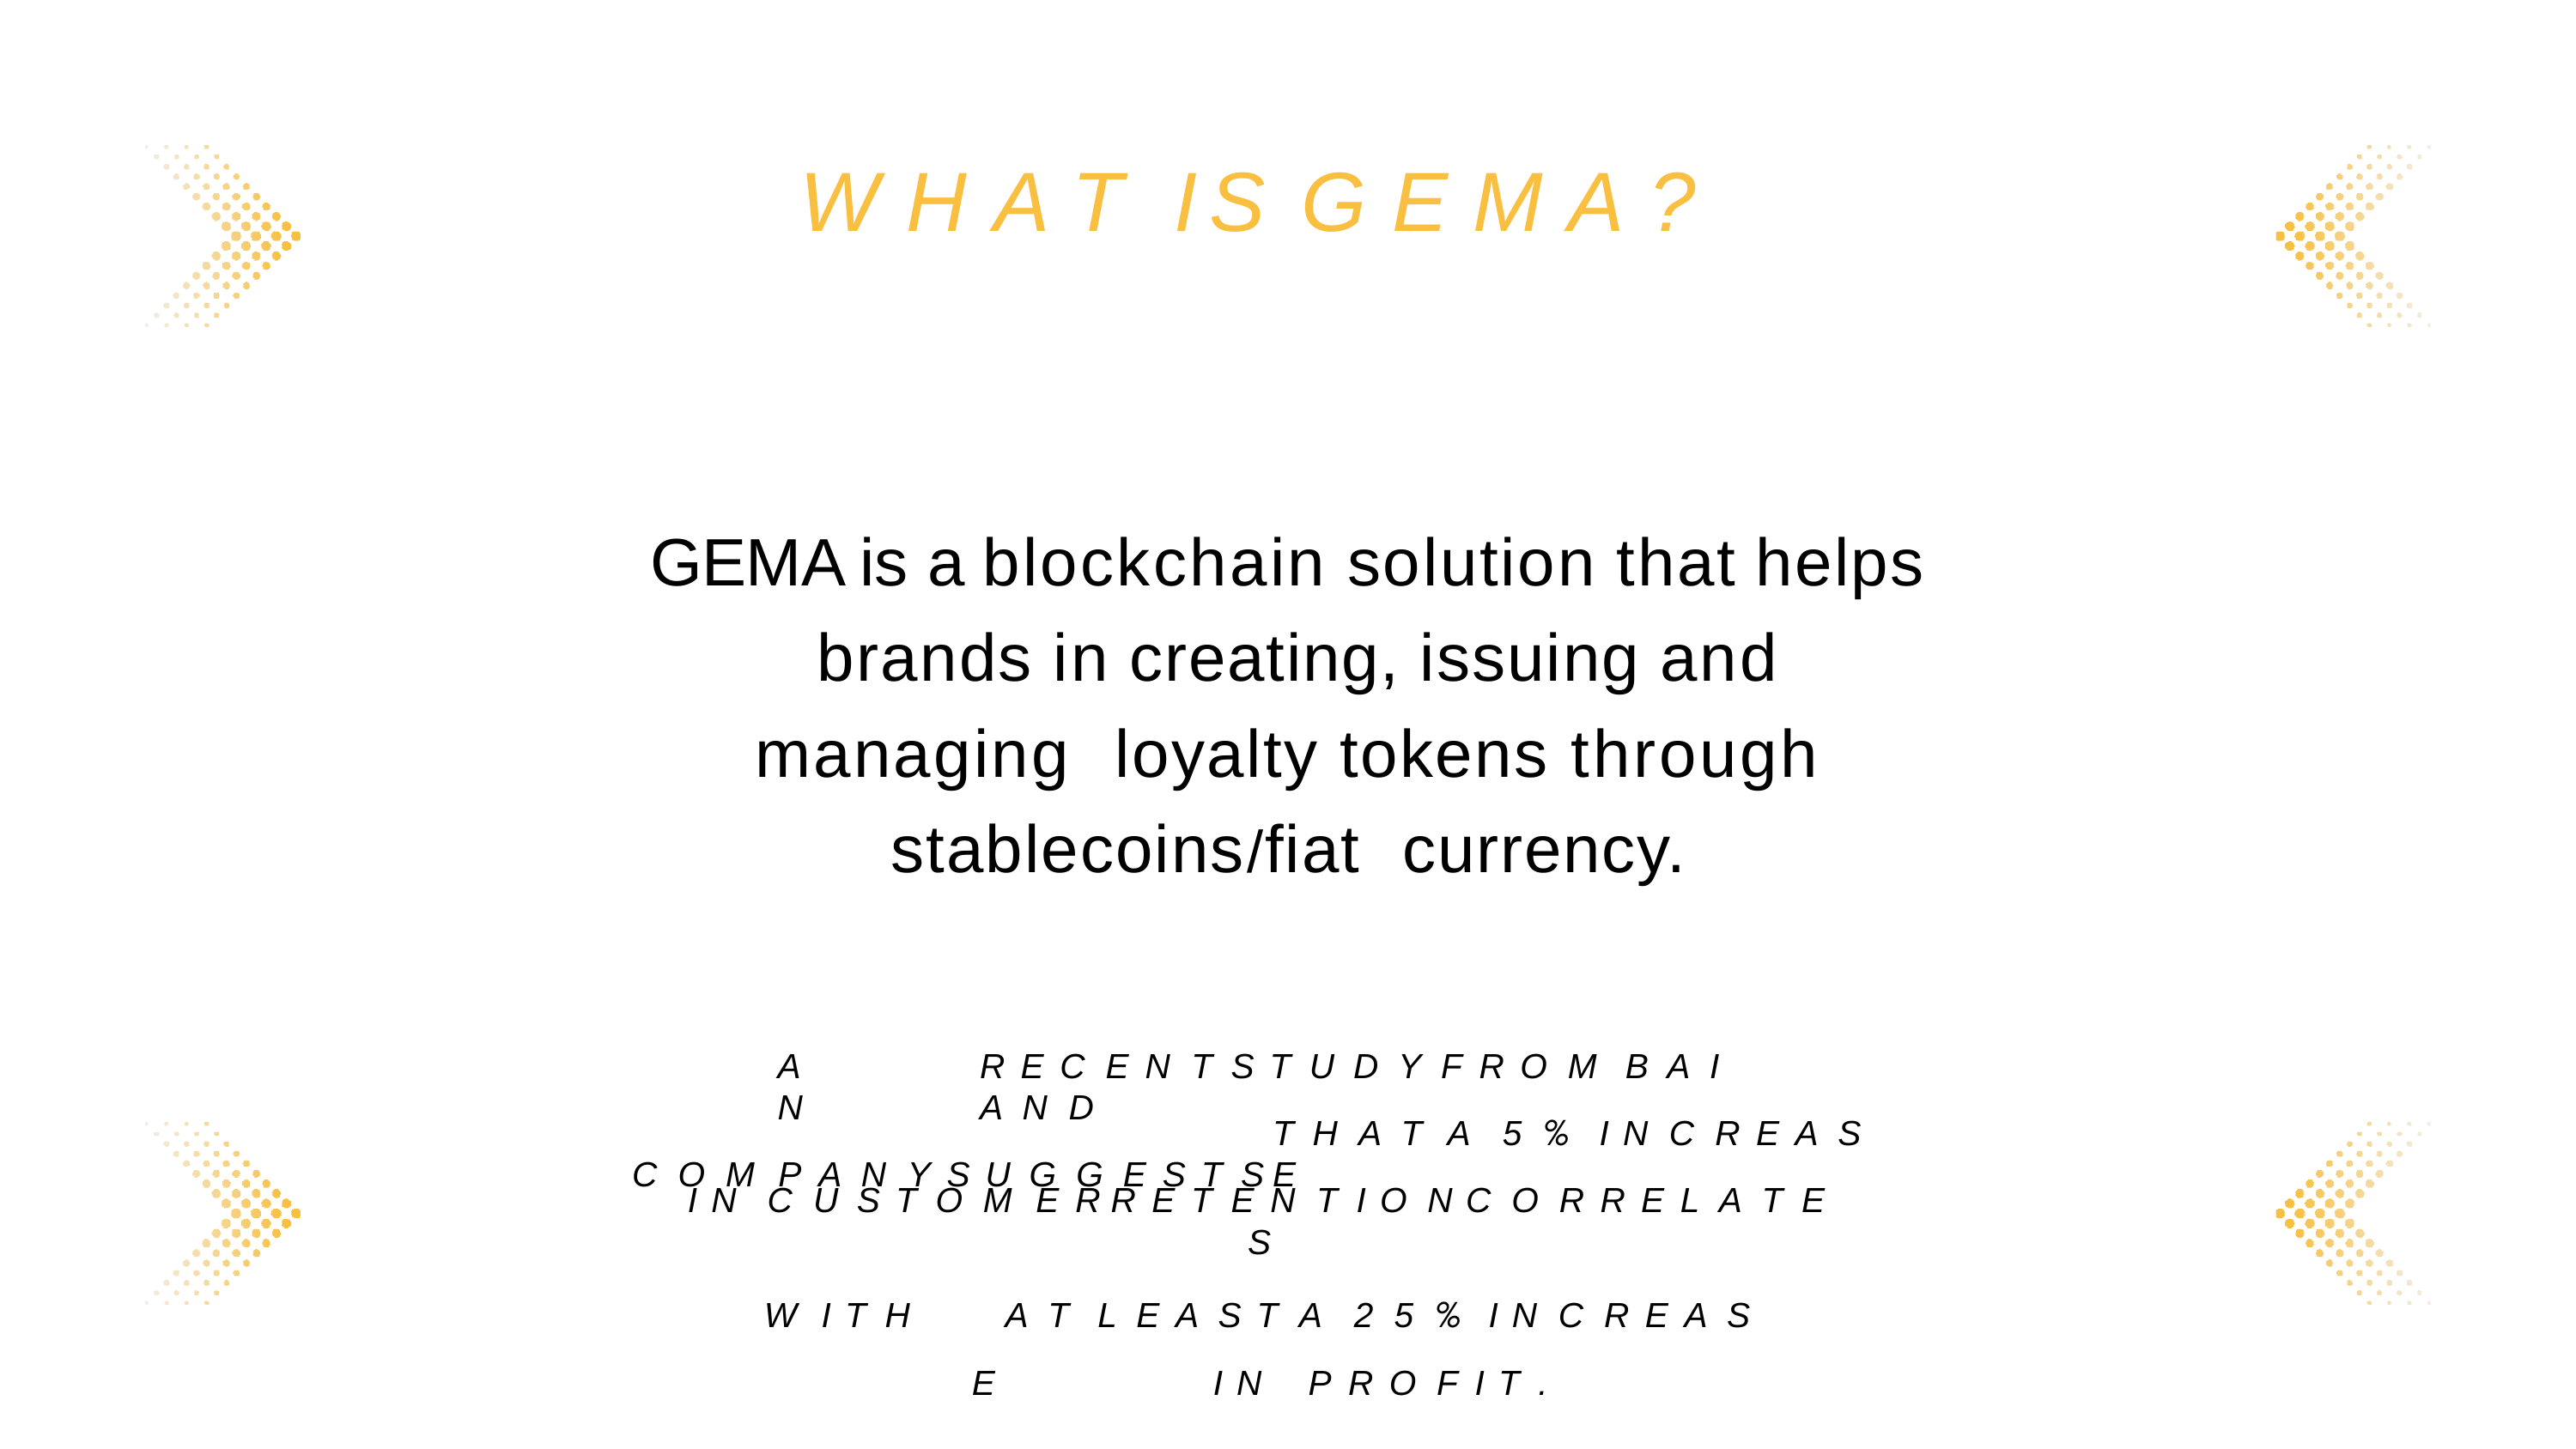

# WHAT IS GEMA?

GEMA is a blockchain solution that	helps  brands in creating, issuing and managing  loyalty tokens through stablecoins/fiat  currency.
A	R E C E N T	S T U D Y	F R O M	B A I N	A N D
C O M P A N Y	S U G G E S T S
T H A T	A	5 %	I N C R E A S E

I N	C U S T O M E R	R E T E N T I O N	C O R R E L A T E S
W I T H	A T	L E A S T	A	2 5 %	I N C R E A S E	I N  P R O F I T .